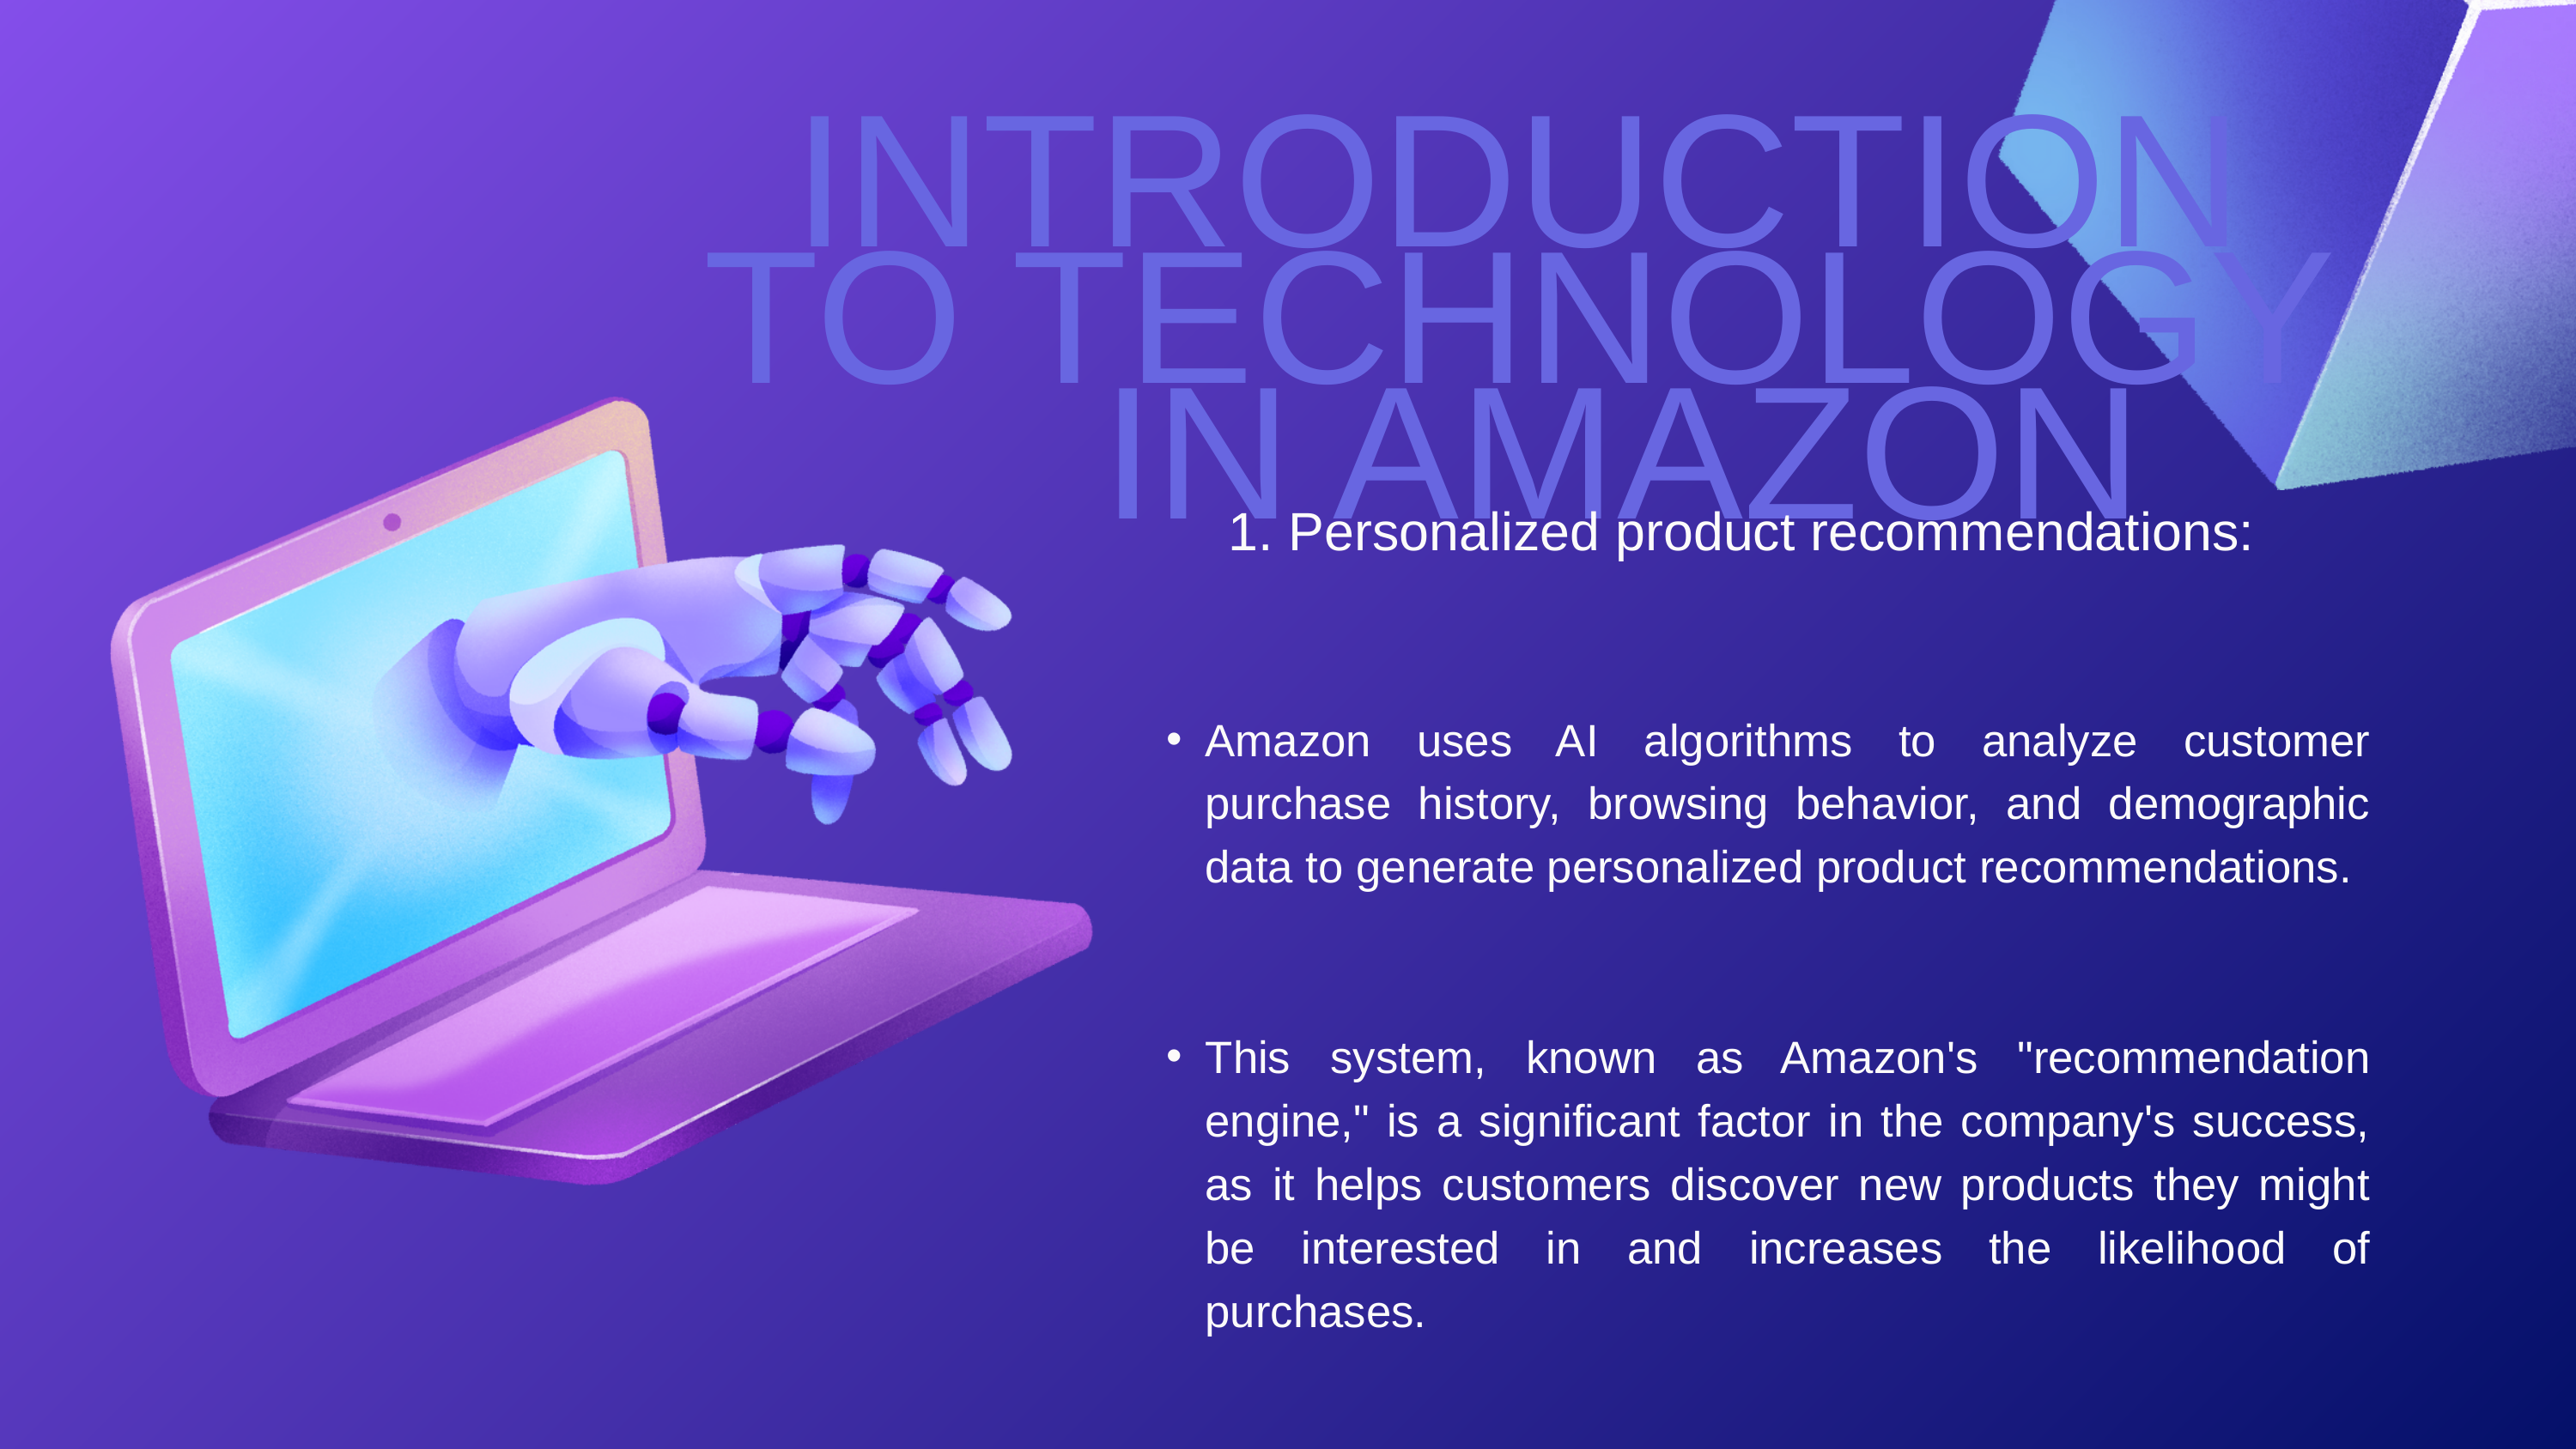

INTRODUCTION TO TECHNOLOGY     IN AMAZON

1. Personalized product recommendations:

Amazon uses AI algorithms to analyze customer purchase history, browsing behavior, and demographic data to generate personalized product recommendations.

This system, known as Amazon's "recommendation engine," is a significant factor in the company's success, as it helps customers discover new products they might be interested in and increases the likelihood of purchases.